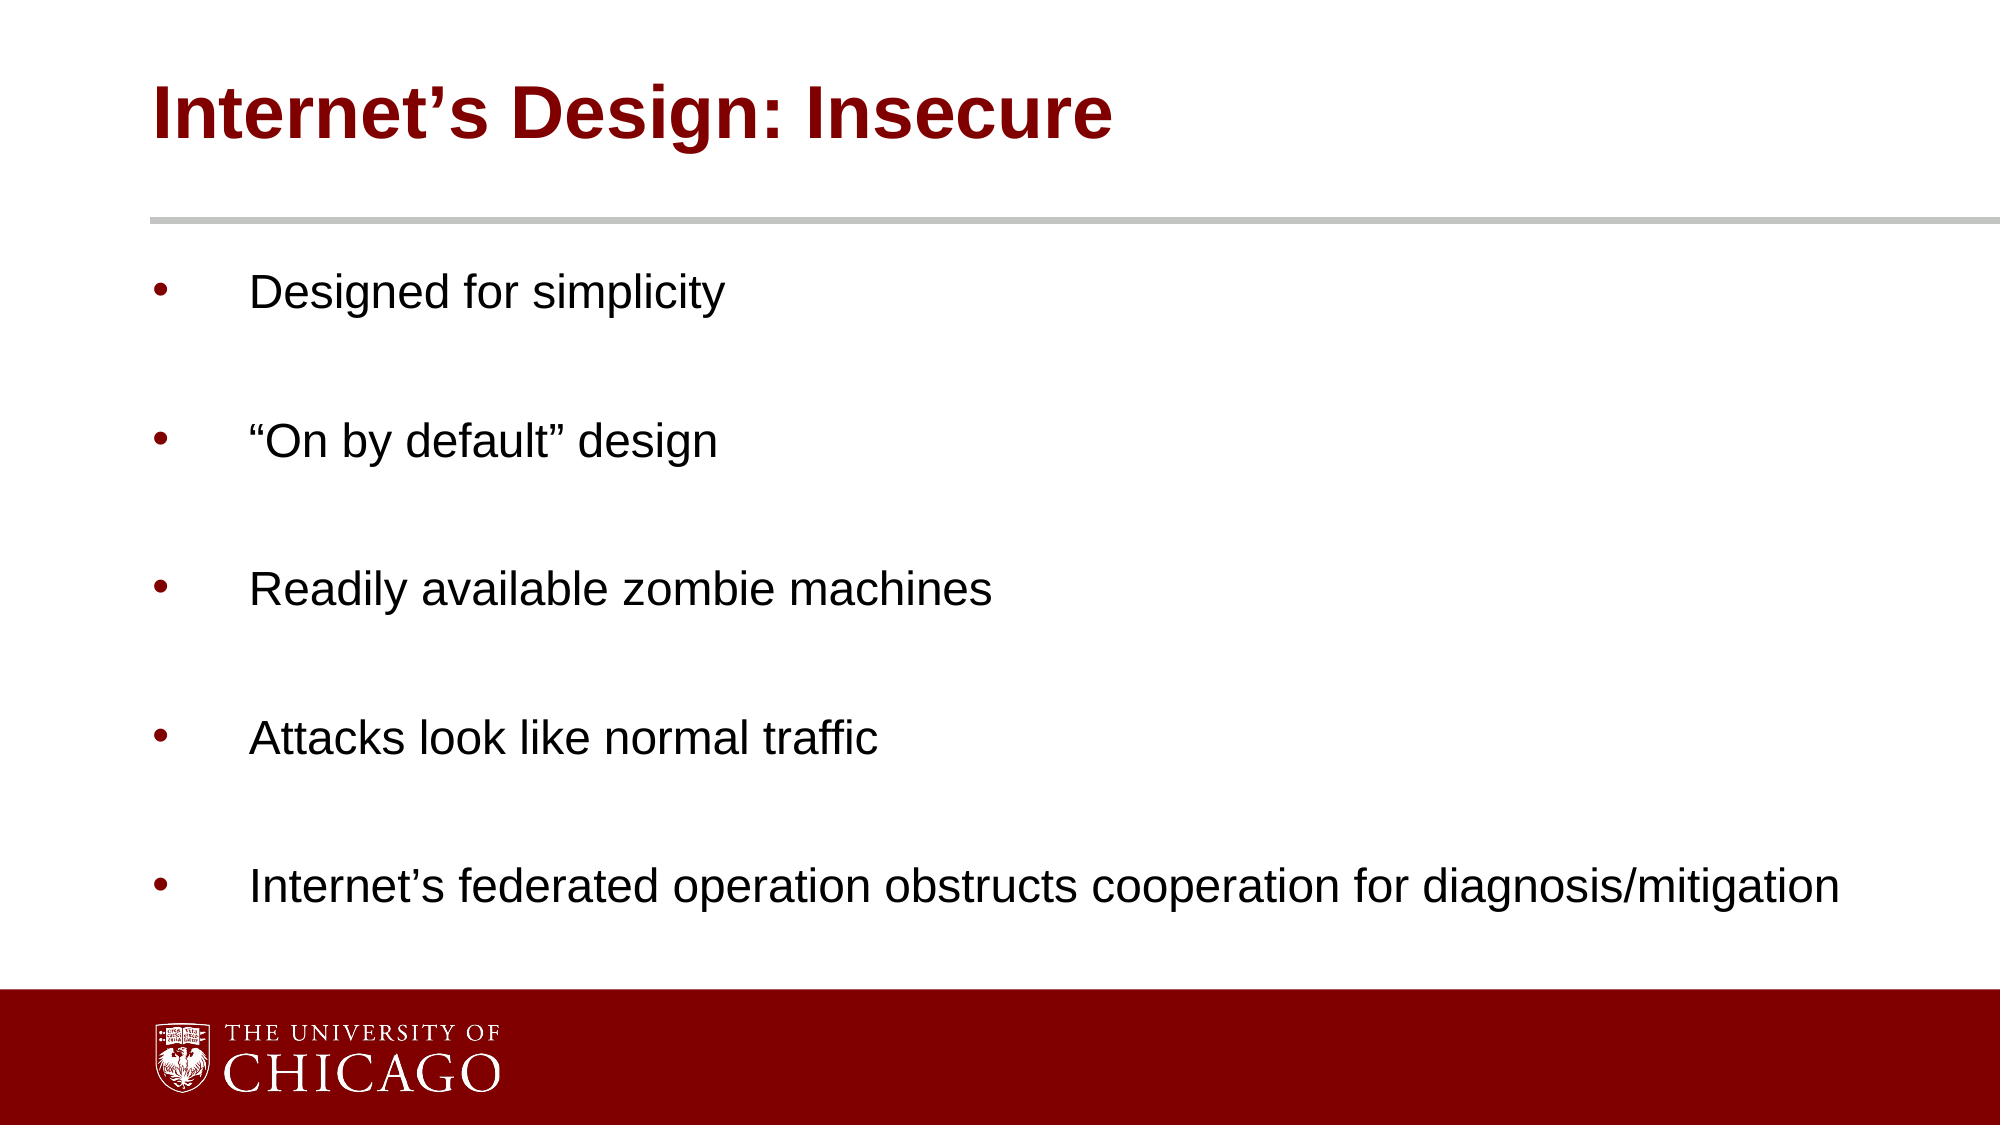

# Internet’s Design: Insecure
Designed for simplicity

“On by default” design

Readily available zombie machines

Attacks look like normal traffic

Internet’s federated operation obstructs cooperation for diagnosis/mitigation